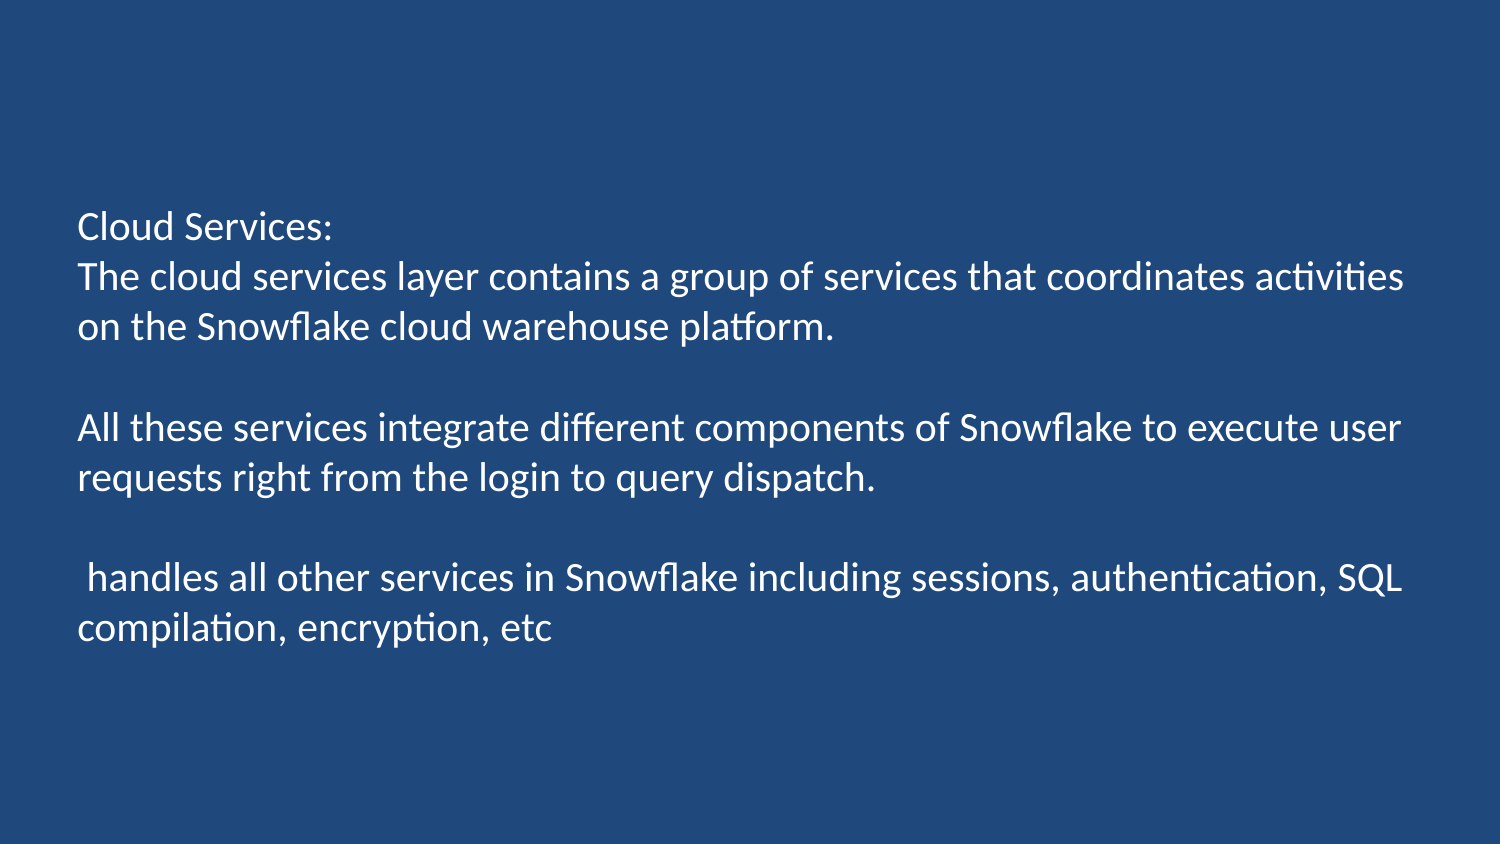

Cloud Services:
The cloud services layer contains a group of services that coordinates activities on the Snowflake cloud warehouse platform.

All these services integrate different components of Snowflake to execute user requests right from the login to query dispatch.

 handles all other services in Snowflake including sessions, authentication, SQL compilation, encryption, etc